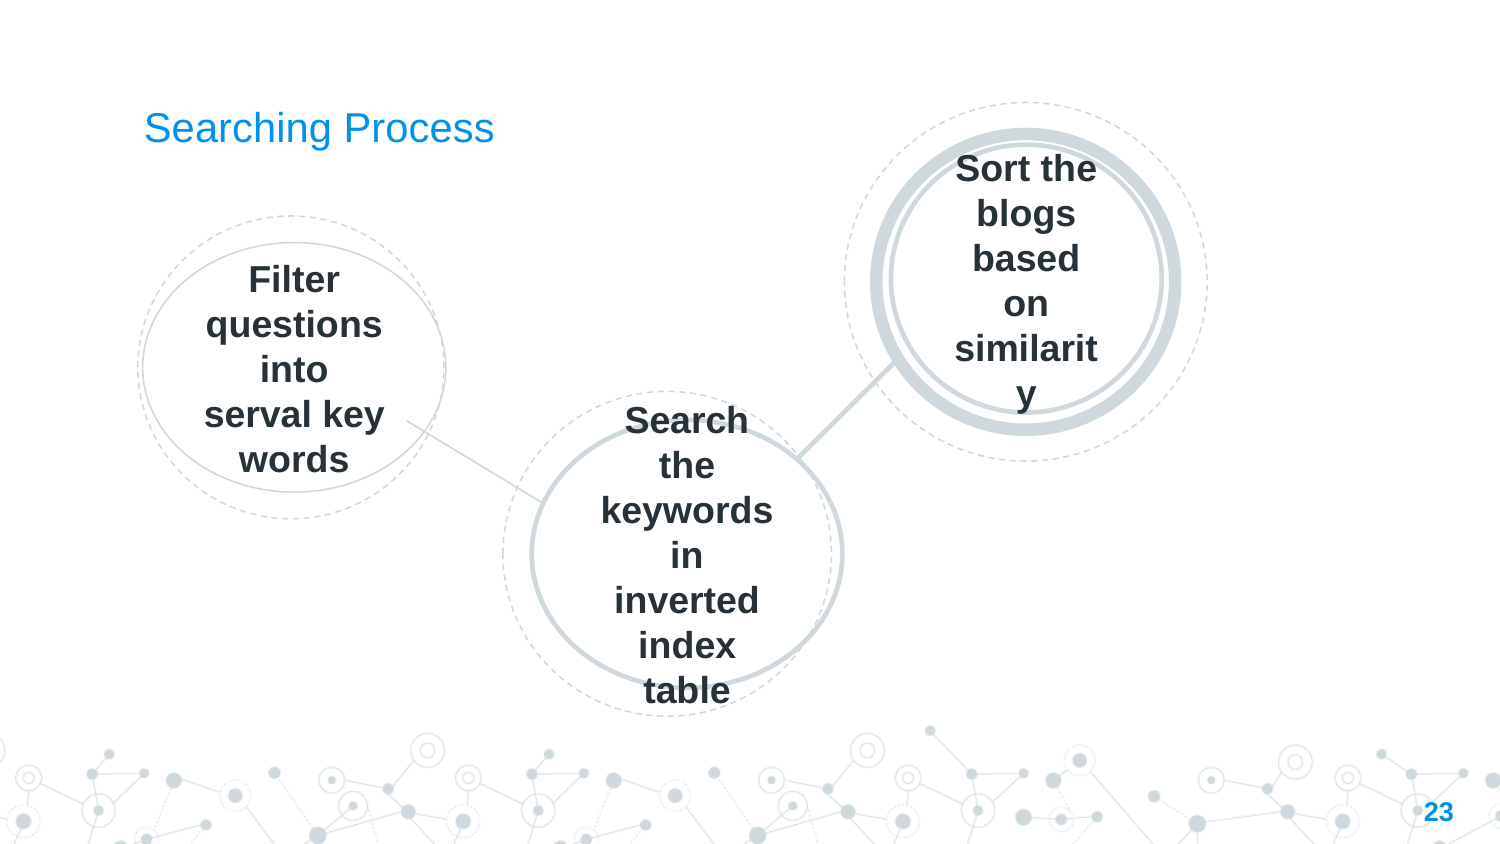

# Searching Process

Sort the blogs based on similarity

Filter questions
into serval key words

Search the keywords in inverted index table
23